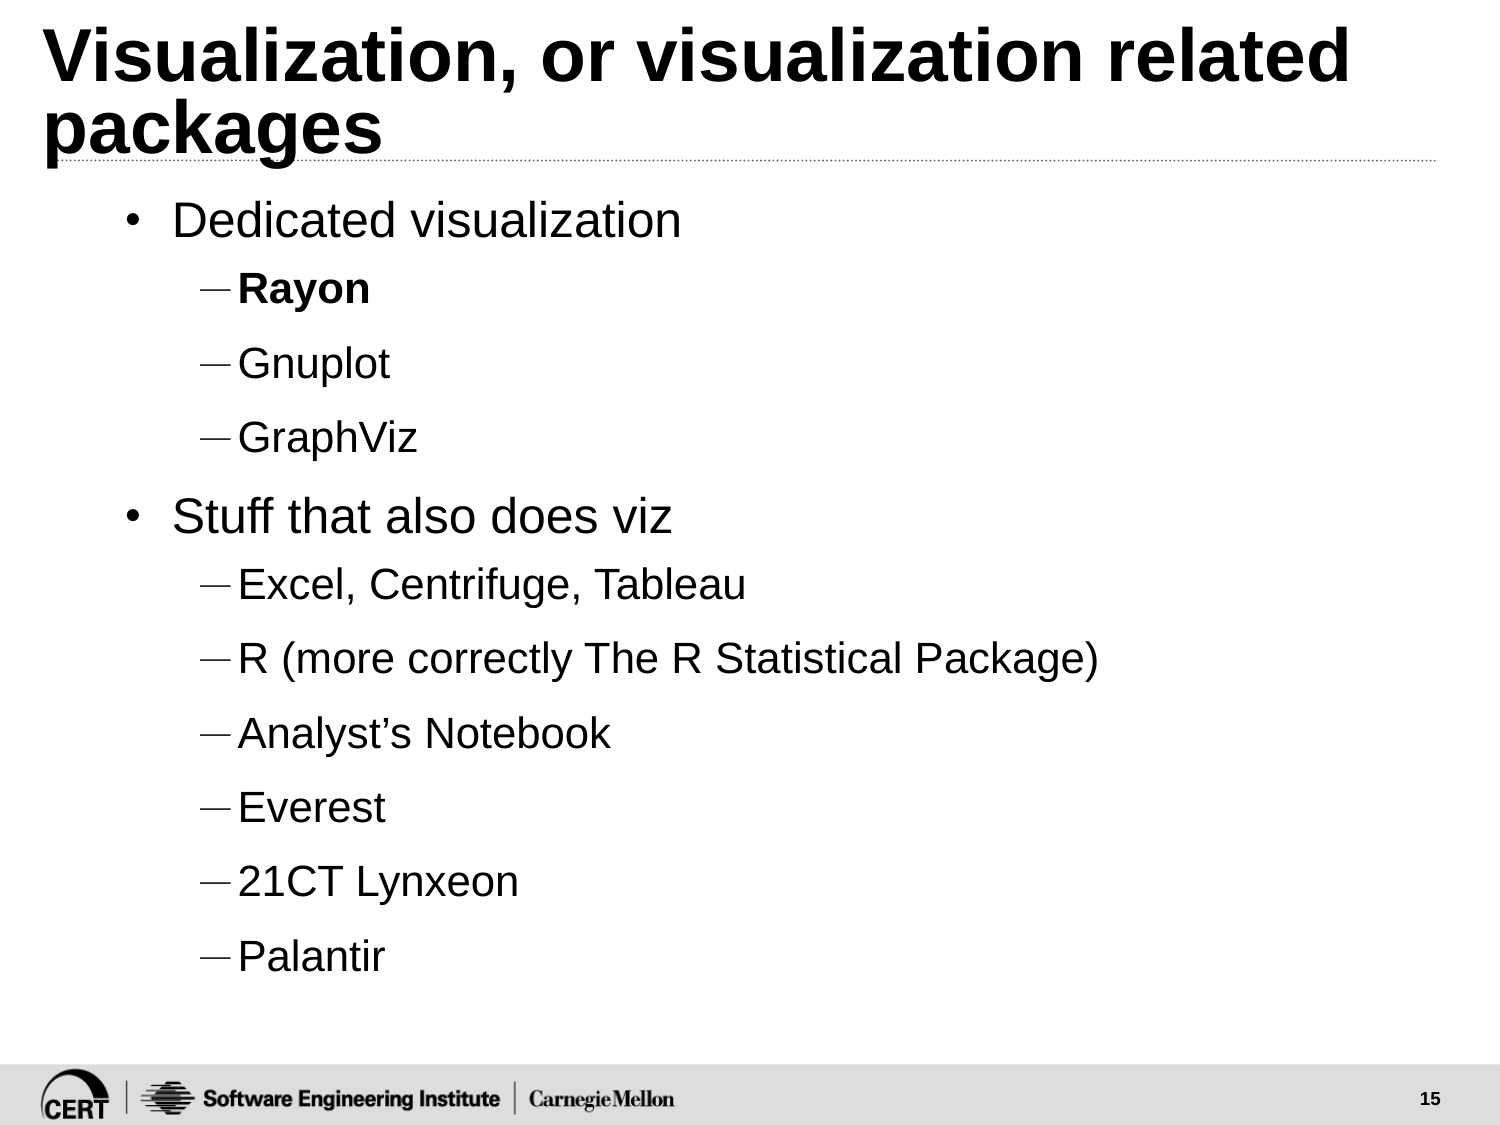

# Visualization, or visualization related packages
Dedicated visualization
Rayon
Gnuplot
GraphViz
Stuff that also does viz
Excel, Centrifuge, Tableau
R (more correctly The R Statistical Package)
Analyst’s Notebook
Everest
21CT Lynxeon
Palantir